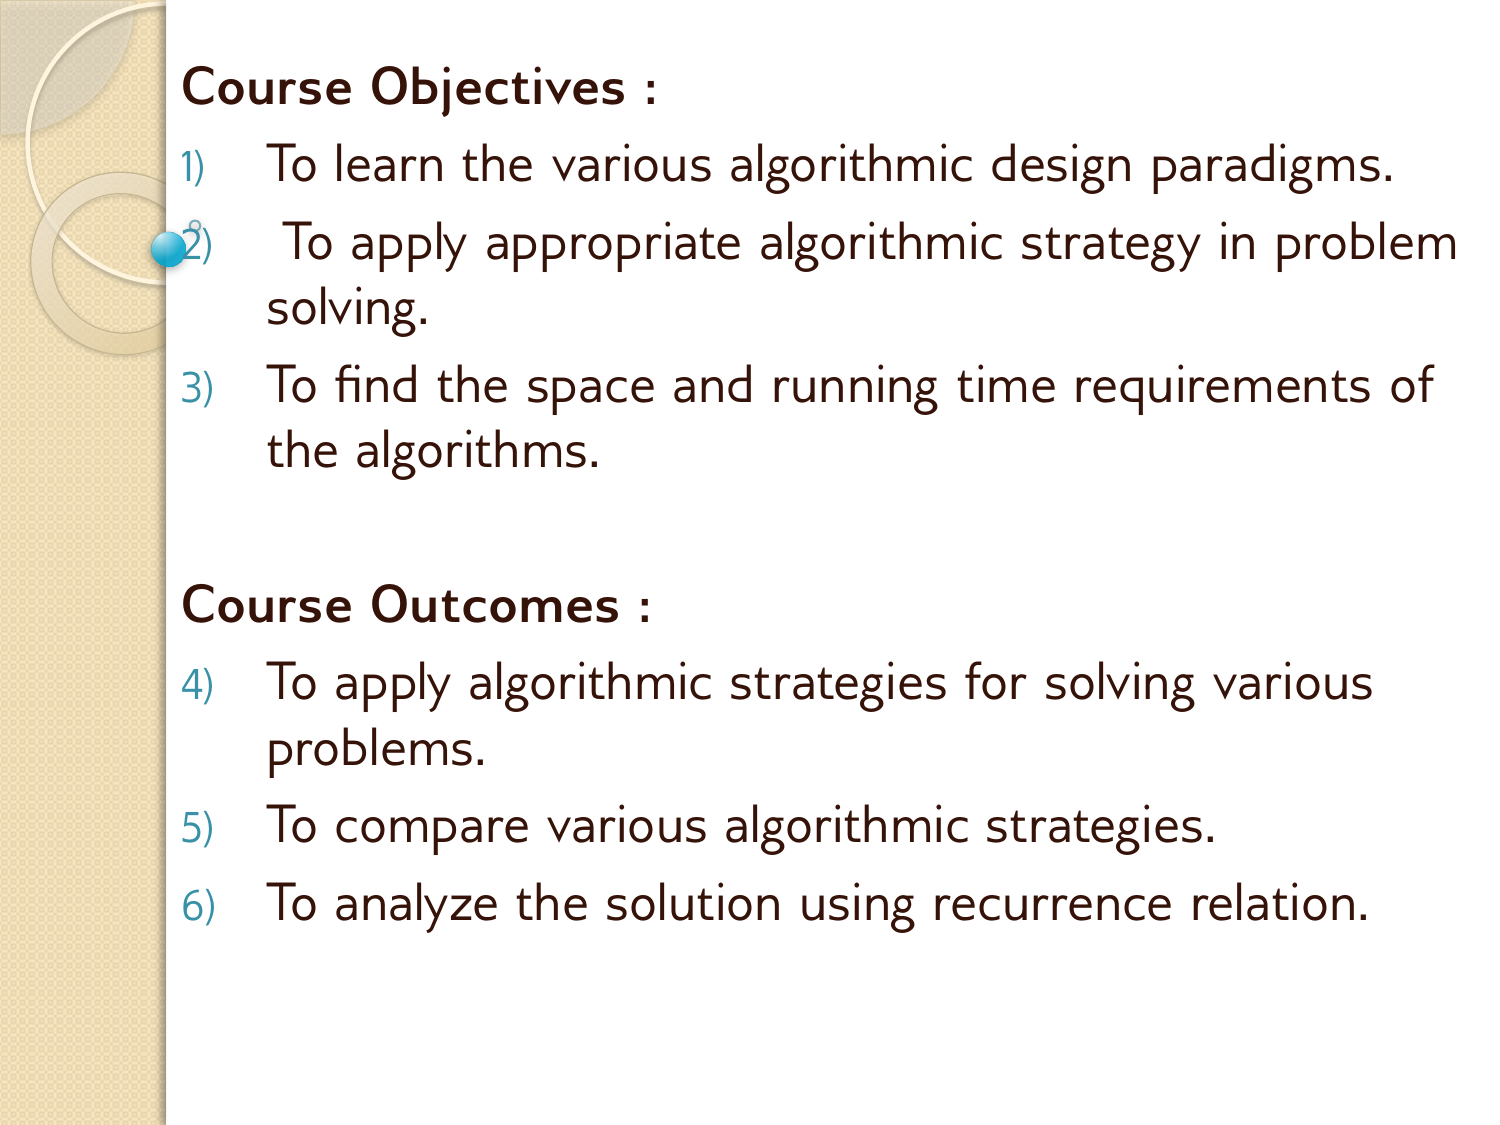

Course Objectives :
To learn the various algorithmic design paradigms.
 To apply appropriate algorithmic strategy in problem solving.
To find the space and running time requirements of the algorithms.

Course Outcomes :
To apply algorithmic strategies for solving various problems.
To compare various algorithmic strategies.
To analyze the solution using recurrence relation.